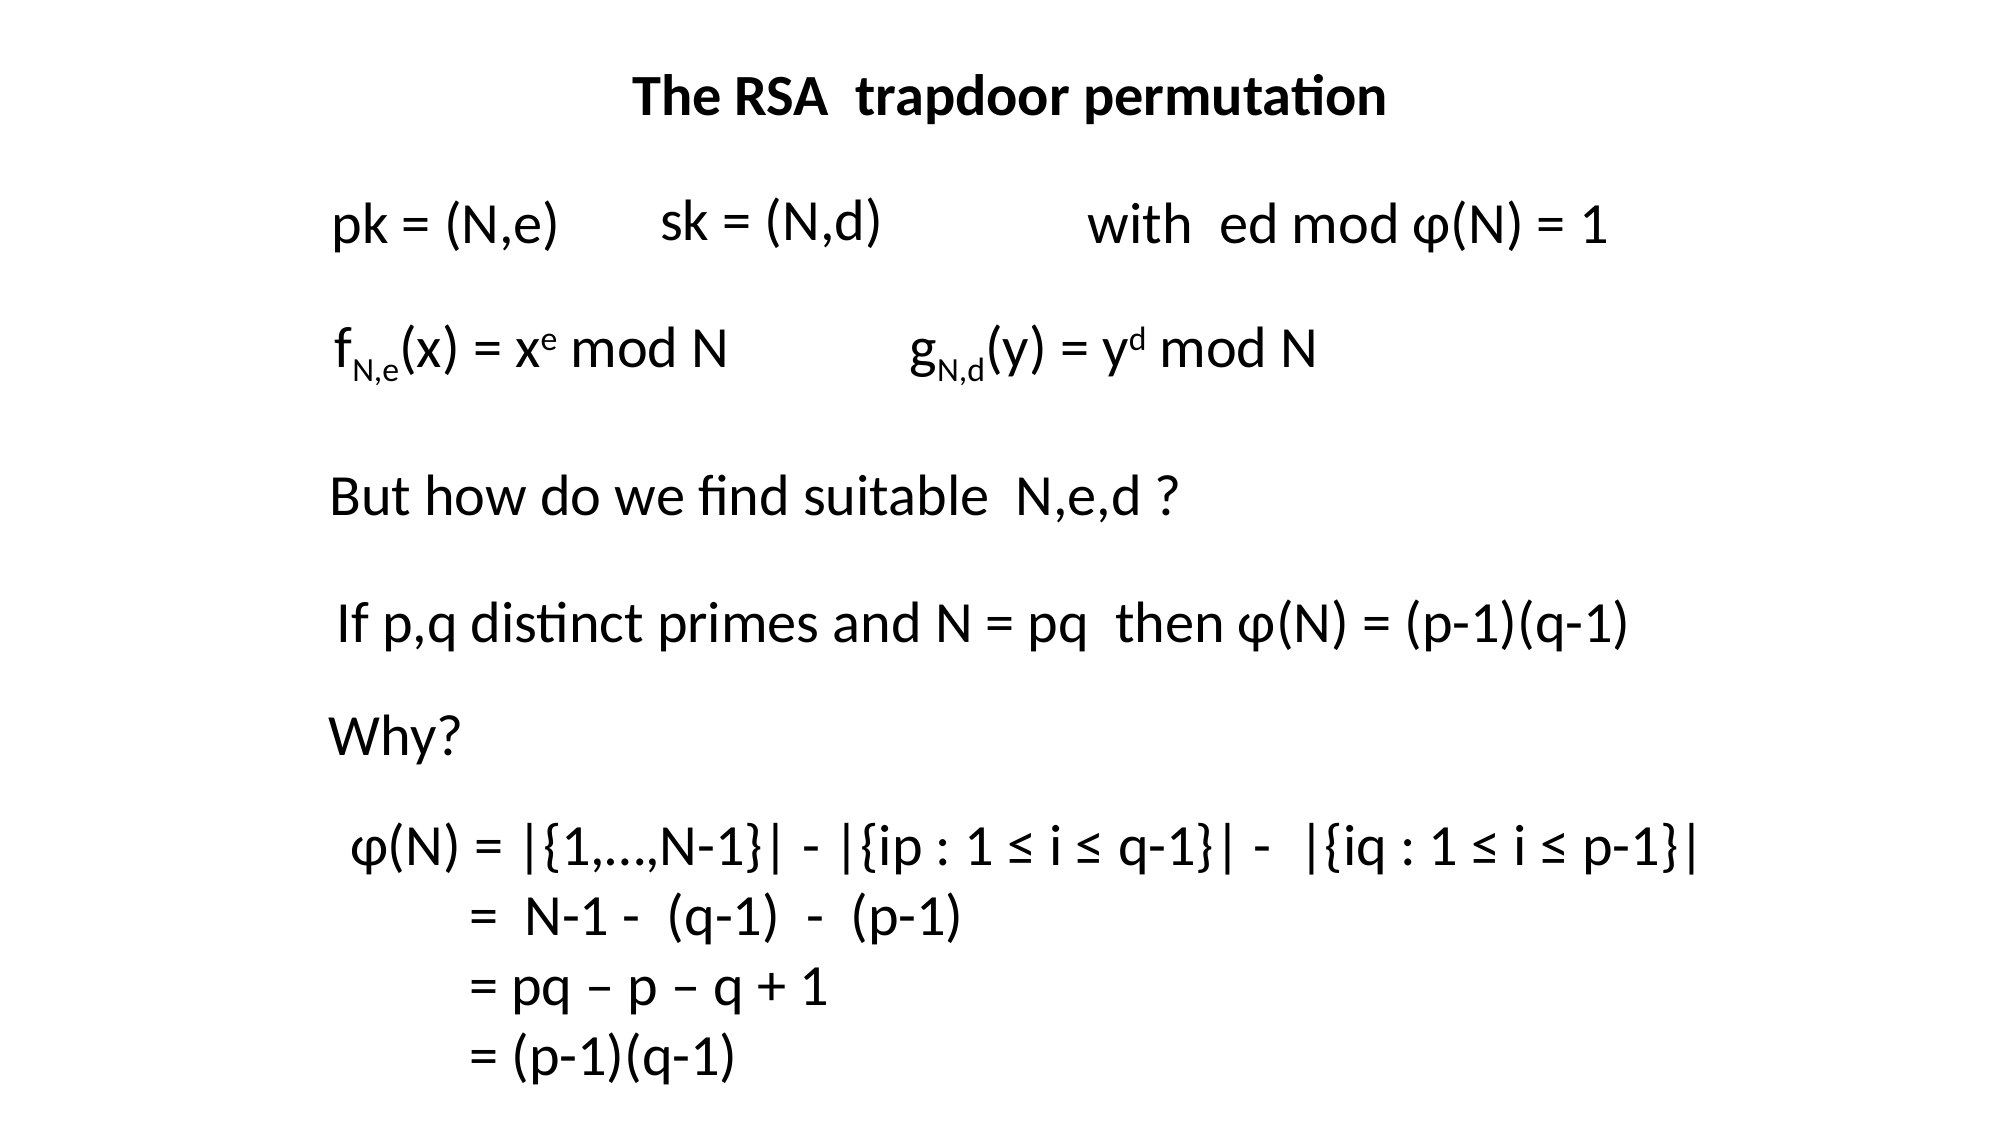

The RSA  trapdoor permutation
sk = (N,d)
pk = (N,e)
with  ed mod φ(N) = 1
fN,e(x) = xe mod N
gN,d(y) = yd mod N
But how do we find suitable  N,e,d ?
If p,q distinct primes and N = pq  then φ(N) = (p-1)(q-1)
Why?
φ(N) = |{1,…,N-1}| - |{ip : 1 ≤ i ≤ q-1}| -  |{iq : 1 ≤ i ≤ p-1}|
         =  N-1 -  (q-1)  -  (p-1)
         = pq – p – q + 1
         = (p-1)(q-1)